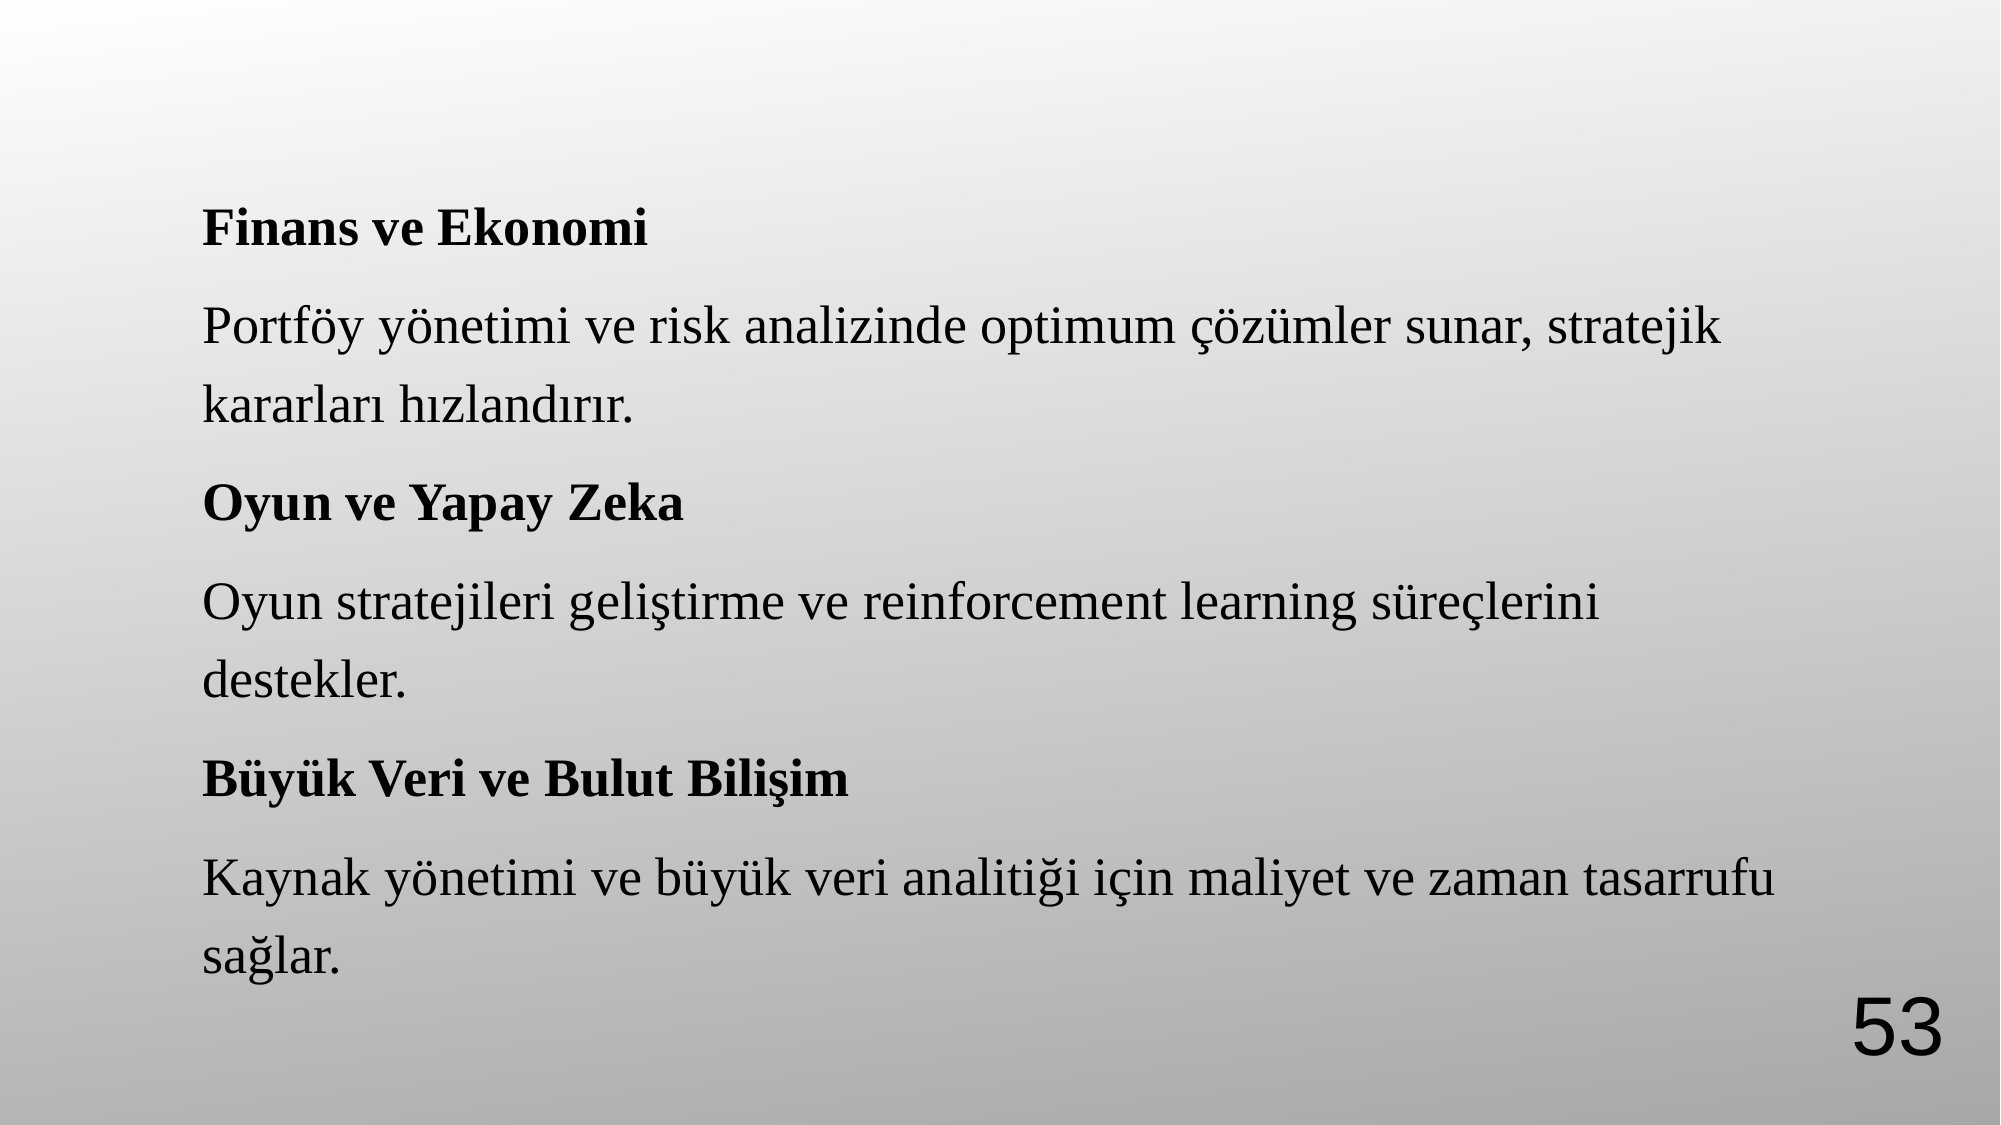

Finans ve Ekonomi
Portföy yönetimi ve risk analizinde optimum çözümler sunar, stratejik kararları hızlandırır.
Oyun ve Yapay Zeka
Oyun stratejileri geliştirme ve reinforcement learning süreçlerini destekler.
Büyük Veri ve Bulut Bilişim
Kaynak yönetimi ve büyük veri analitiği için maliyet ve zaman tasarrufu sağlar.

53